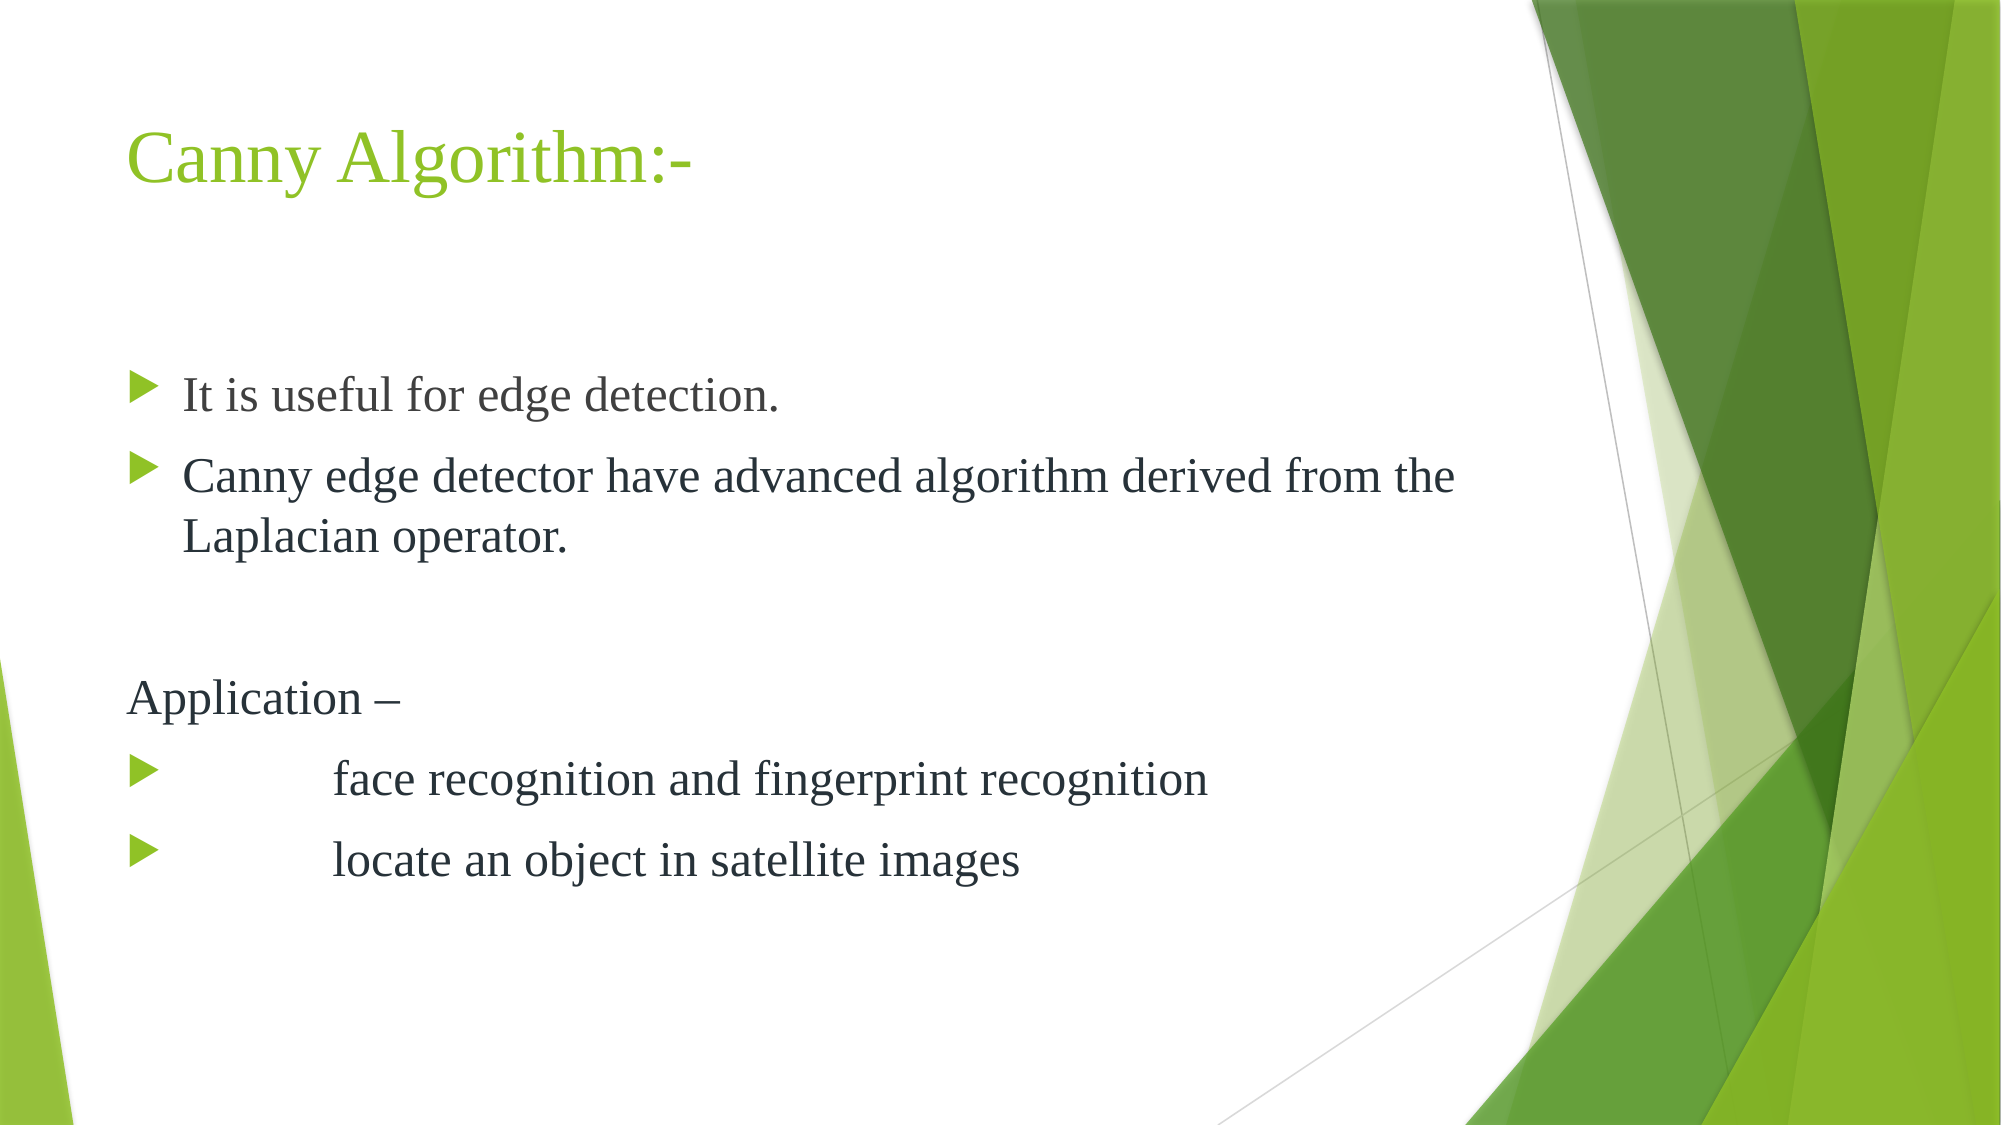

# Canny Algorithm:-
It is useful for edge detection.
Canny edge detector have advanced algorithm derived from the Laplacian operator.

Application –
	face recognition and fingerprint recognition
	locate an object in satellite images